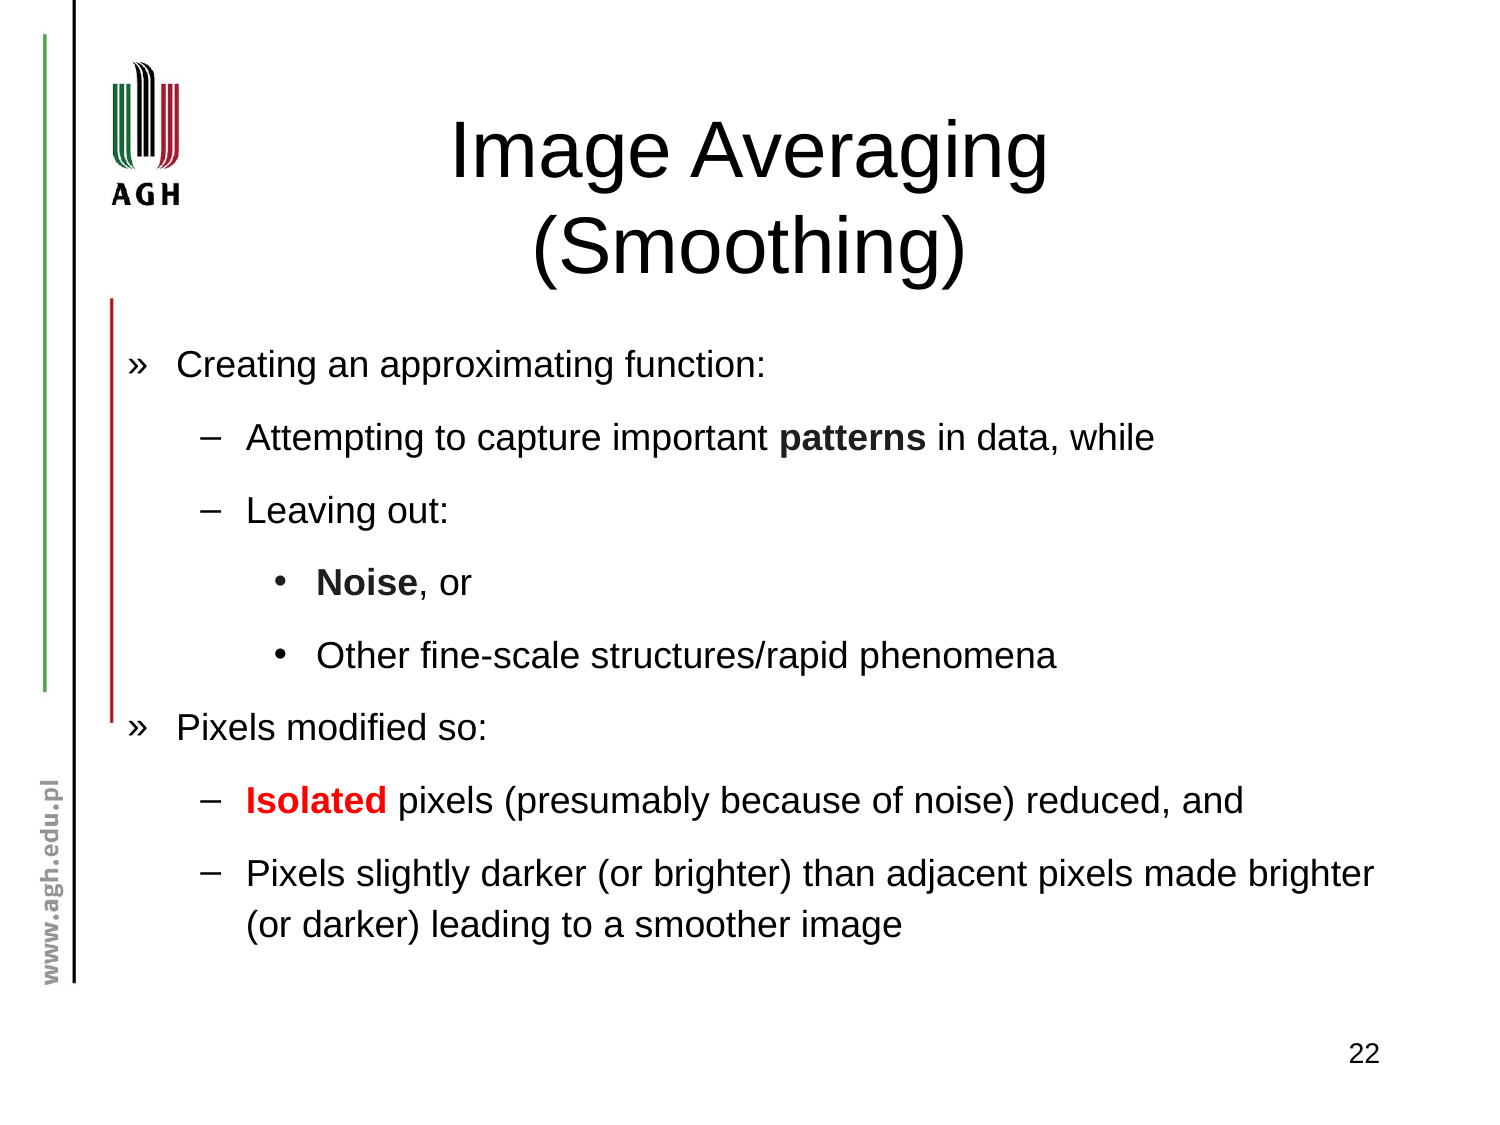

# Image Averaging (Smoothing)
Creating an approximating function:
Attempting to capture important patterns in data, while
Leaving out:
Noise, or
Other fine-scale structures/rapid phenomena
Pixels modified so:
Isolated pixels (presumably because of noise) reduced, and
Pixels slightly darker (or brighter) than adjacent pixels made brighter (or darker) leading to a smoother image
22